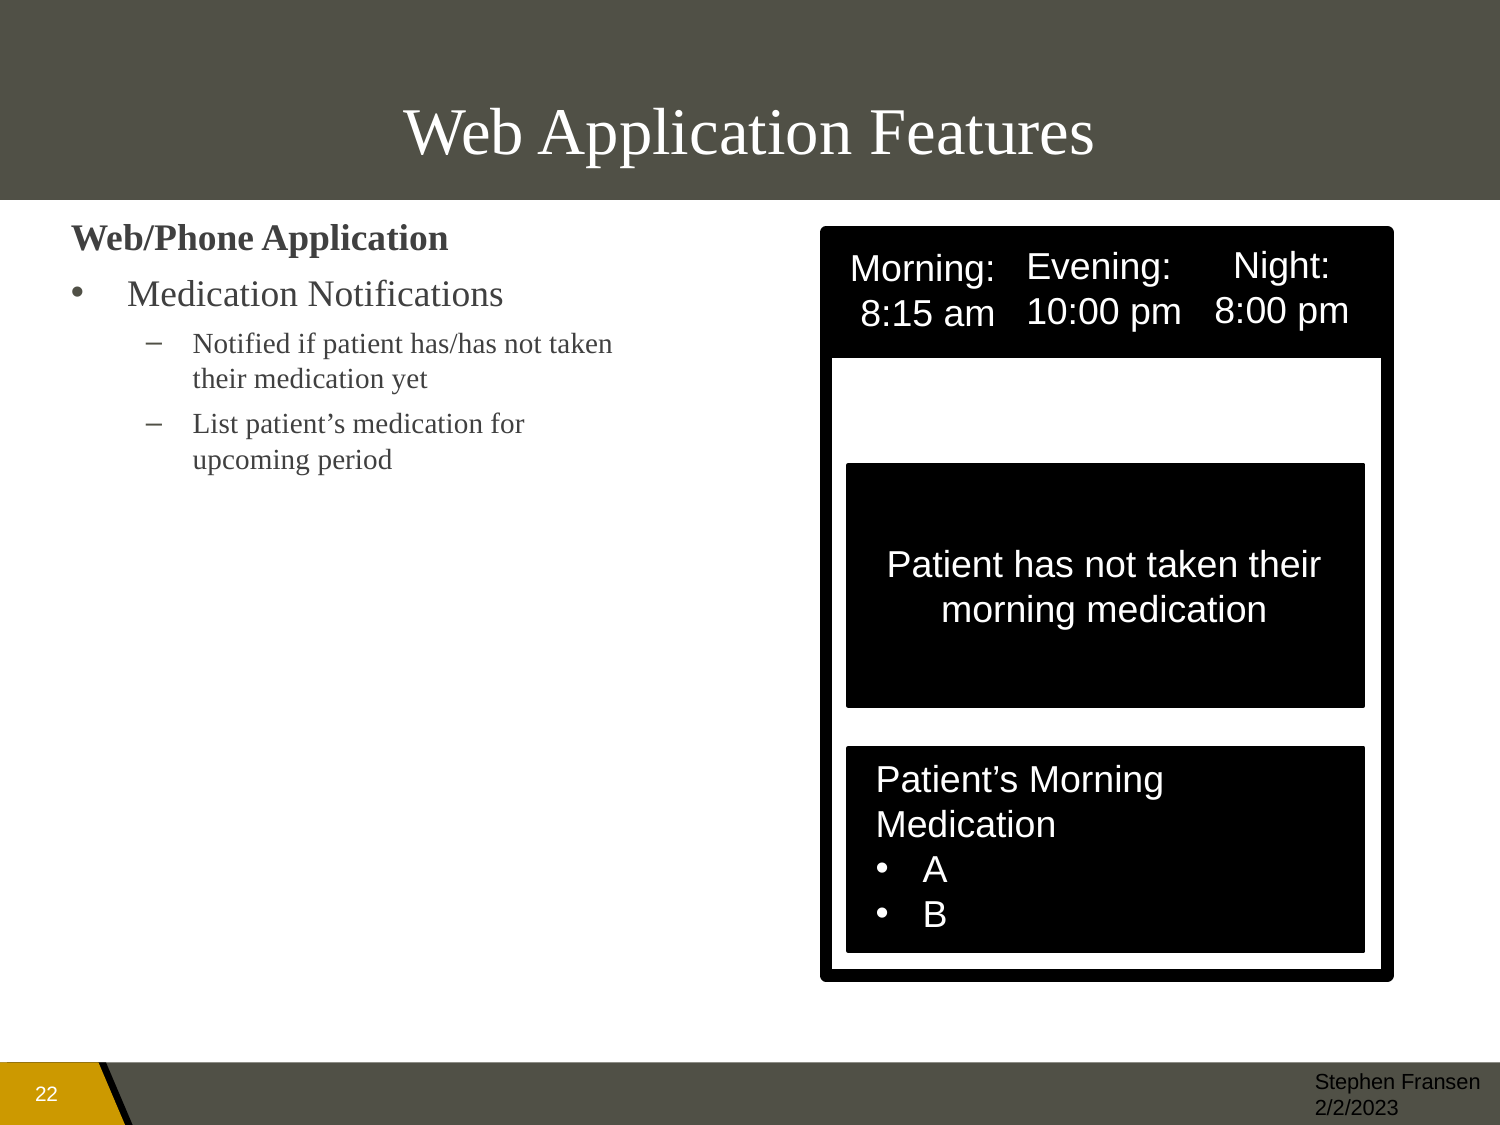

# Web Application Features
Web/Phone Application
Medication Notifications
Notified if patient has/has not taken their medication yet
List patient’s medication for upcoming period

Night:
8:00 pm
Evening:
10:00 pm
Morning:
8:15 am

Patient has not taken their morning medication

Patient’s Morning Medication
A
B
Stephen Fransen
2/2/2023